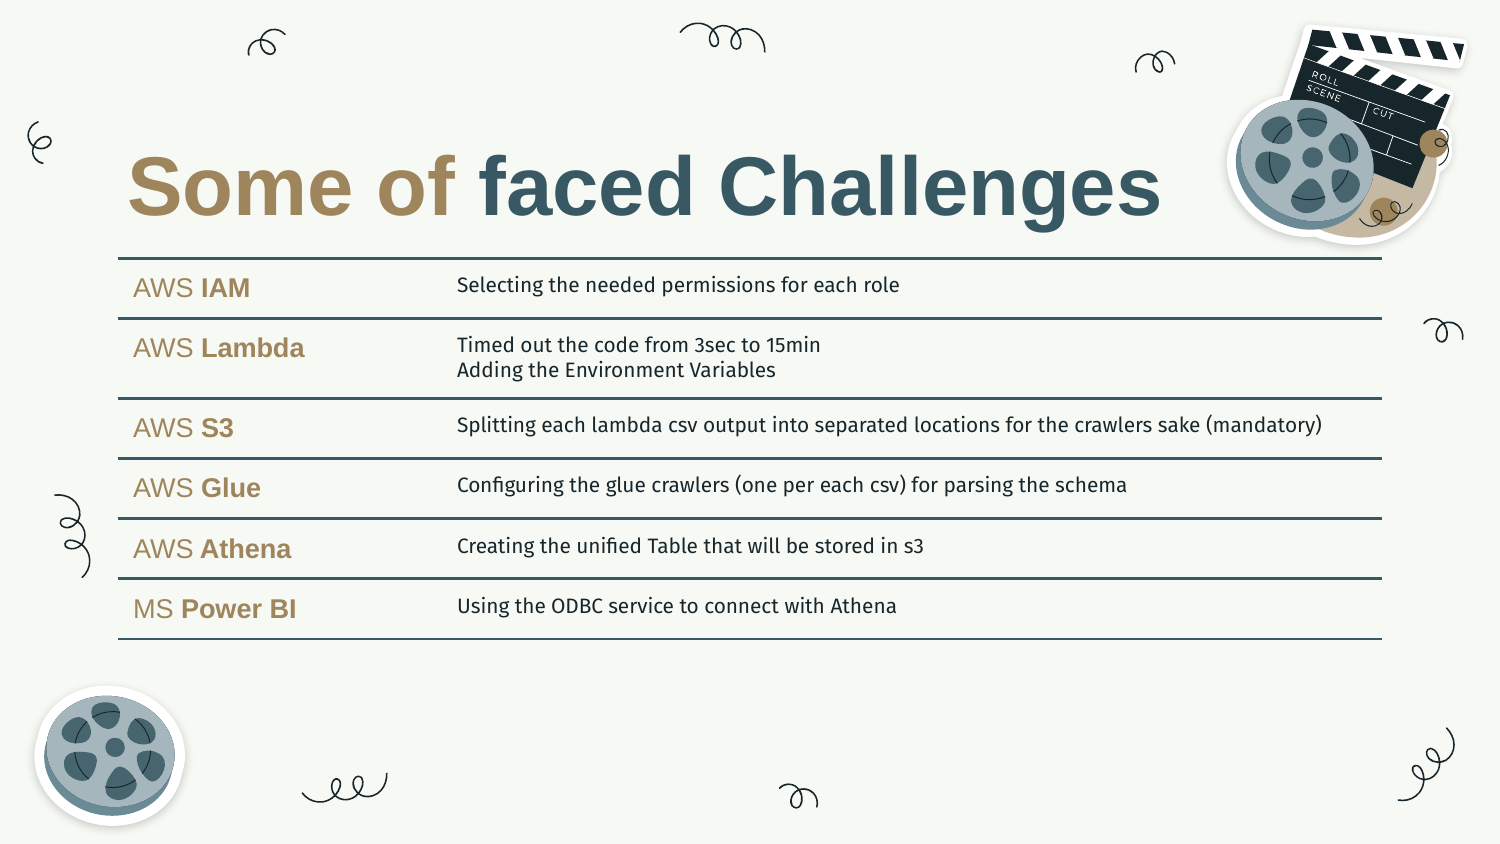

# Some of faced Challenges
| AWS IAM | Selecting the needed permissions for each role |
| --- | --- |
| AWS Lambda | Timed out the code from 3sec to 15min Adding the Environment Variables |
| AWS S3 | Splitting each lambda csv output into separated locations for the crawlers sake (mandatory) |
| AWS Glue | Configuring the glue crawlers (one per each csv) for parsing the schema |
| AWS Athena | Creating the unified Table that will be stored in s3 |
| MS Power BI | Using the ODBC service to connect with Athena |